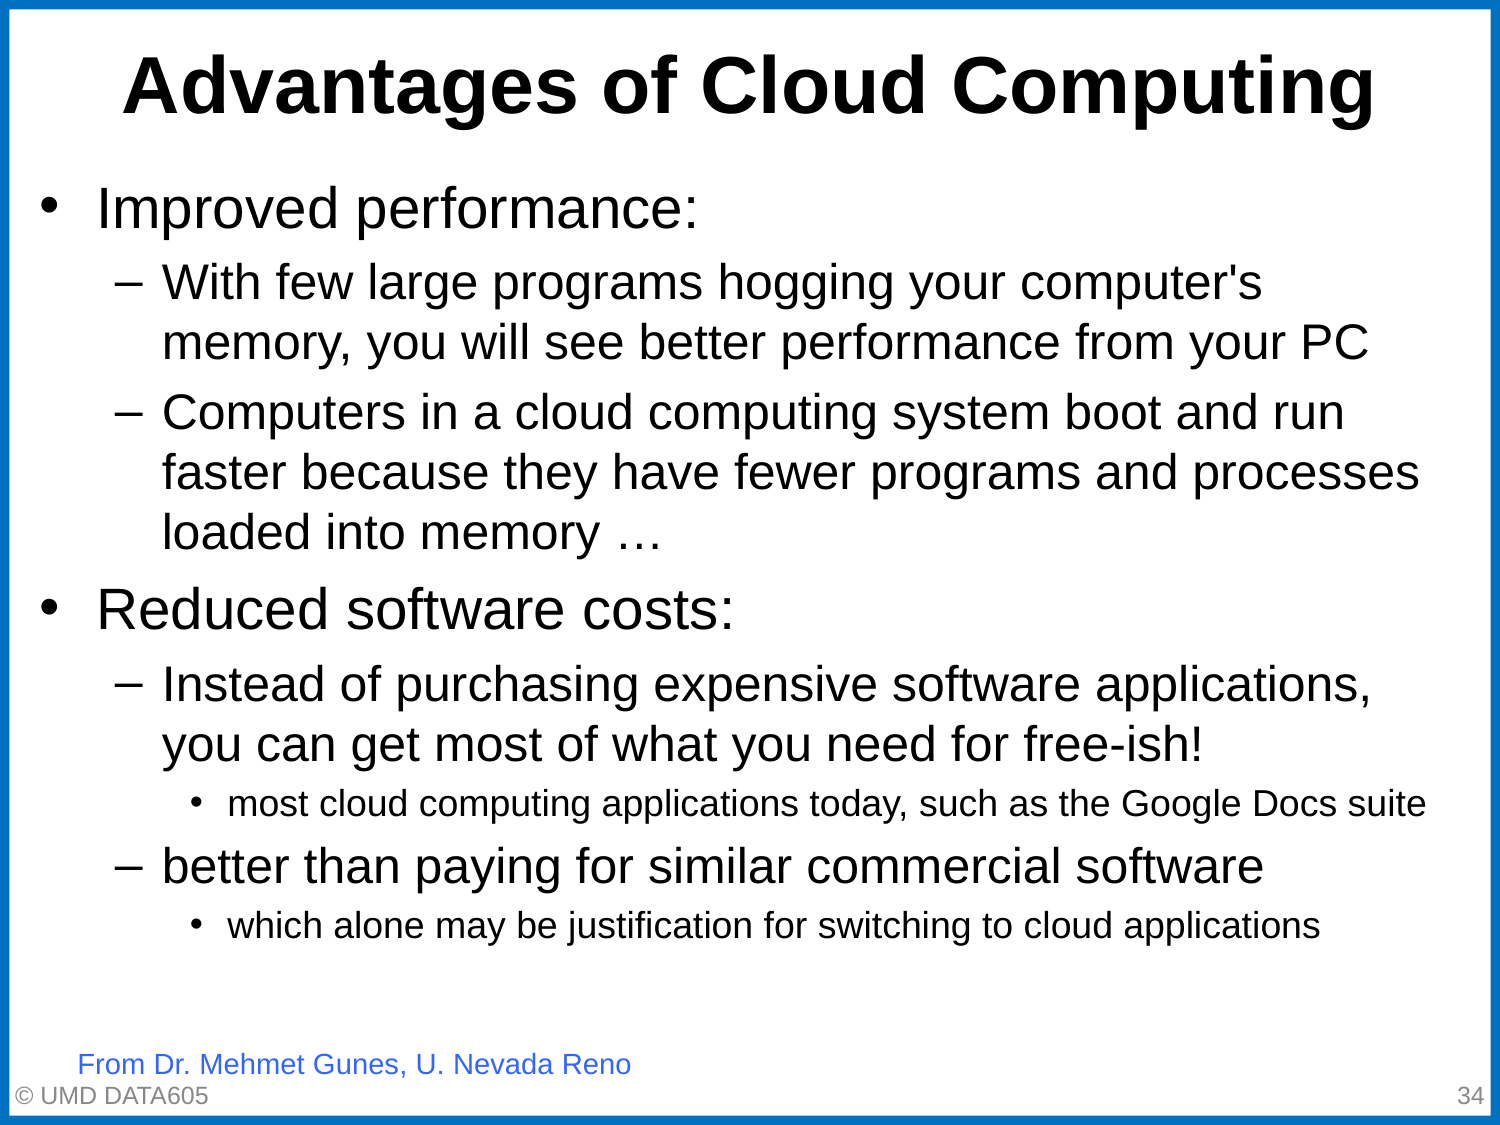

# Advantages of Cloud Computing
Improved performance:
With few large programs hogging your computer's memory, you will see better performance from your PC
Computers in a cloud computing system boot and run faster because they have fewer programs and processes loaded into memory …
Reduced software costs:
Instead of purchasing expensive software applications, you can get most of what you need for free-ish!
most cloud computing applications today, such as the Google Docs suite
better than paying for similar commercial software
which alone may be justification for switching to cloud applications
From Dr. Mehmet Gunes, U. Nevada Reno
© UMD DATA605
34